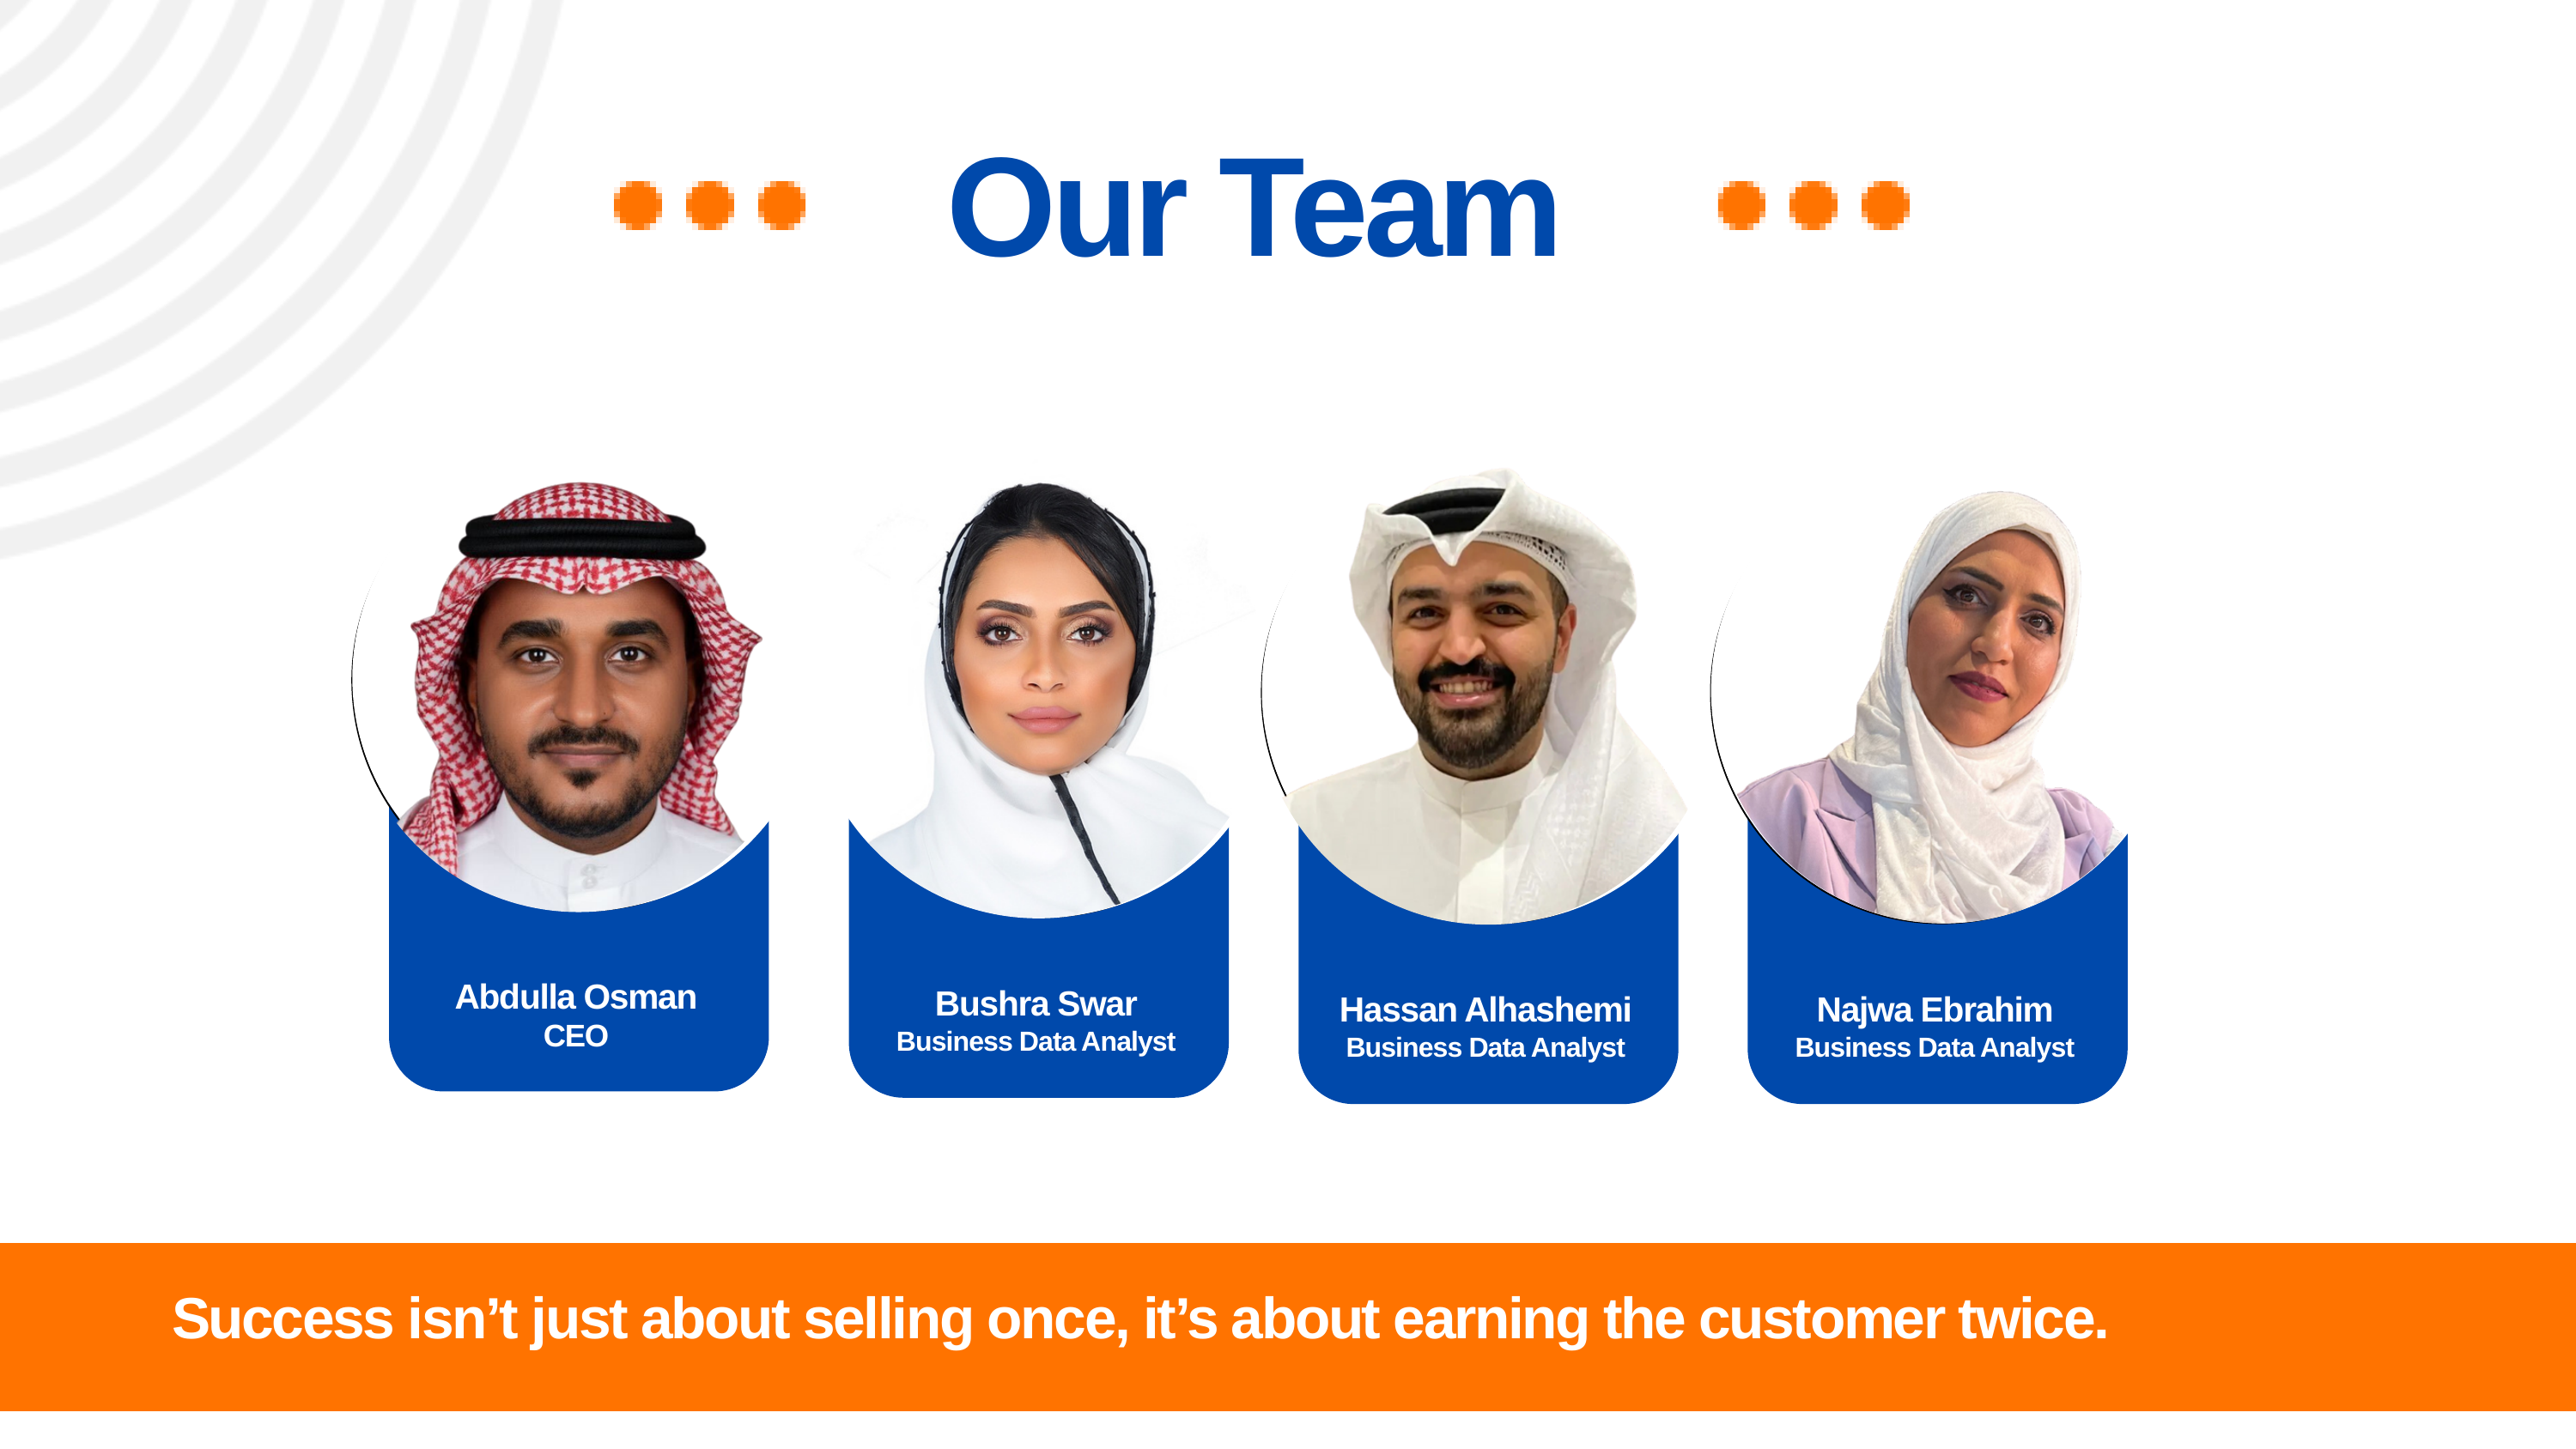

Our Team

Abdulla Osman
Bushra Swar
Hassan Alhashemi
Najwa Ebrahim
CEO
Business Data Analyst
Business Data Analyst
Business Data Analyst

Success isn’t just about selling once, it’s about earning the customer twice.